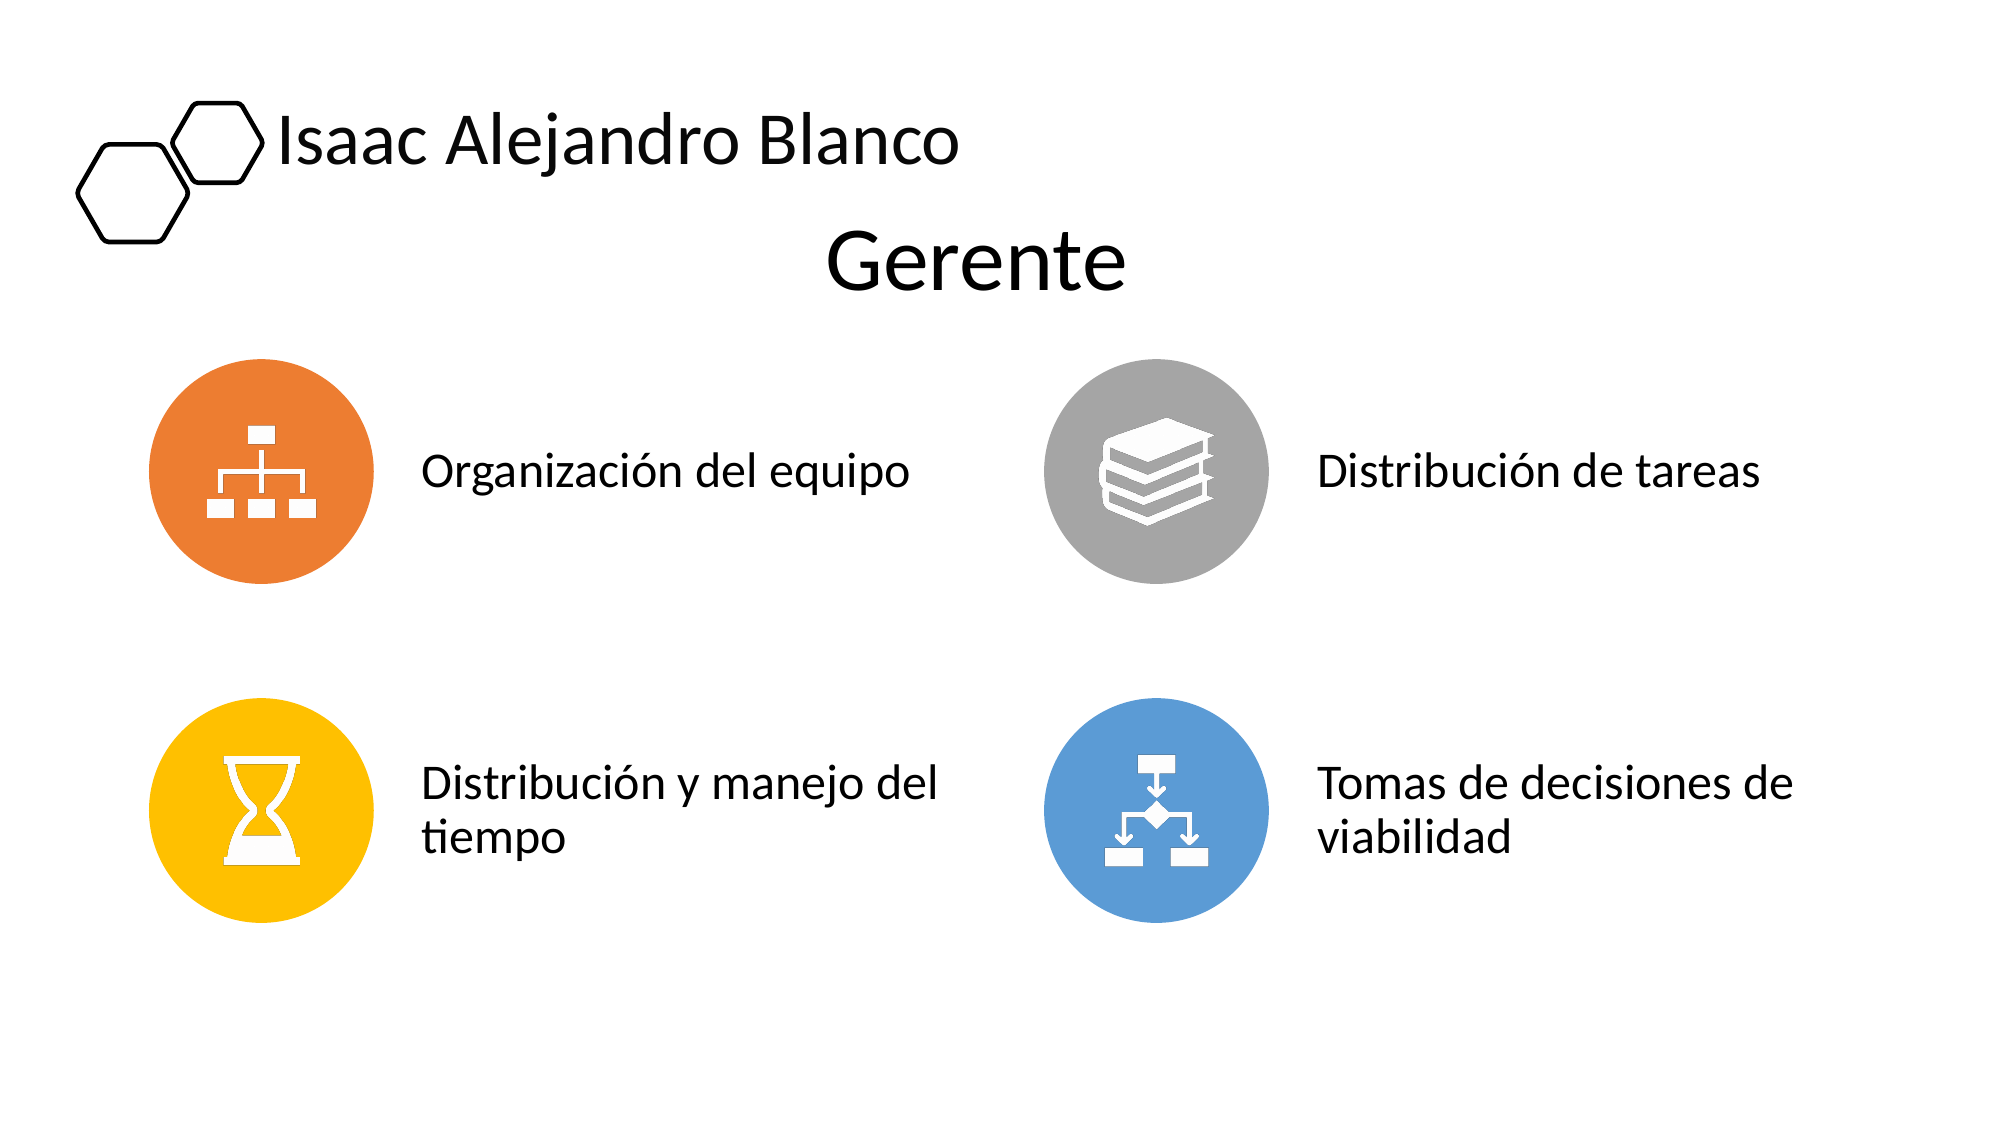

Isaac Alejandro Blanco

Gerente
Organización del equipo
Distribución de tareas
Distribución y manejo del tiempo
Tomas de decisiones de viabilidad